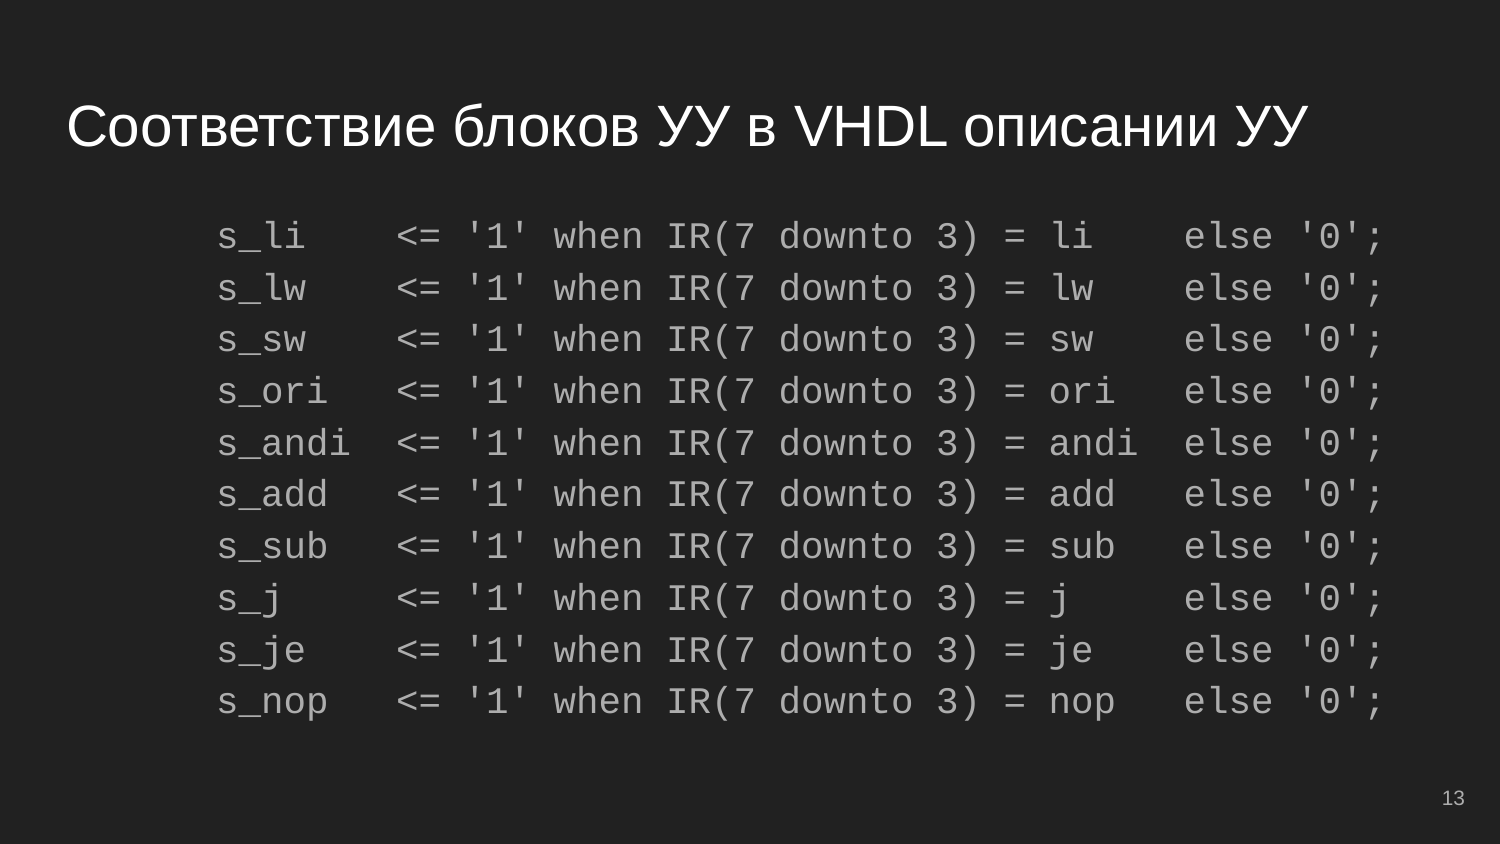

# Соответствие блоков УУ в VHDL описании УУ

	s_li    <= '1' when IR(7 downto 3) = li    else '0';
	s_lw    <= '1' when IR(7 downto 3) = lw    else '0';
	s_sw    <= '1' when IR(7 downto 3) = sw    else '0';
	s_ori   <= '1' when IR(7 downto 3) = ori   else '0';
	s_andi  <= '1' when IR(7 downto 3) = andi  else '0';
	s_add   <= '1' when IR(7 downto 3) = add   else '0';
	s_sub   <= '1' when IR(7 downto 3) = sub   else '0';
	s_j     <= '1' when IR(7 downto 3) = j     else '0';
	s_je    <= '1' when IR(7 downto 3) = je    else '0';
	s_nop   <= '1' when IR(7 downto 3) = nop   else '0';

13